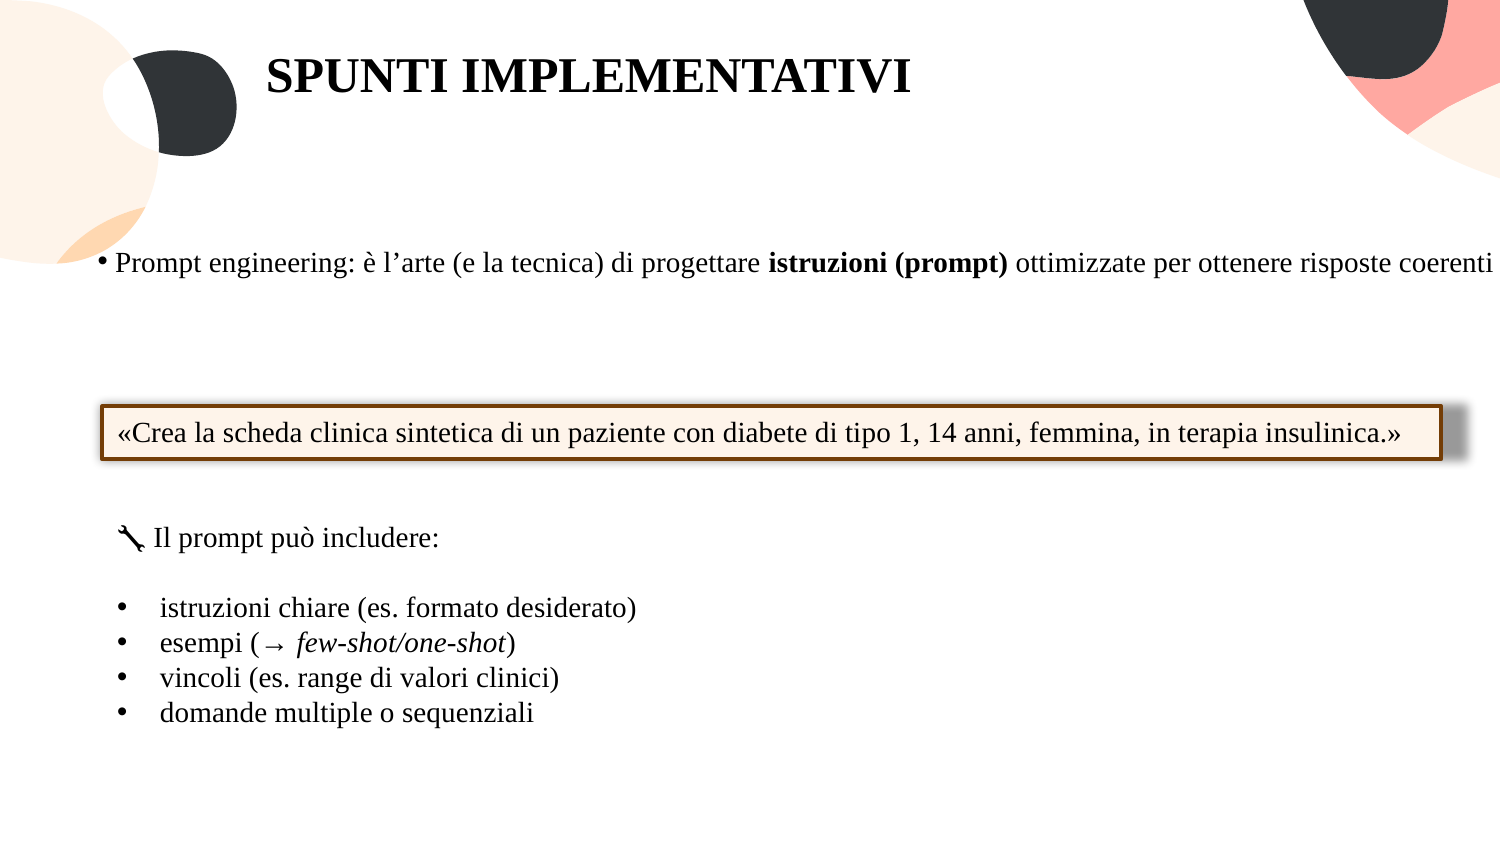

SPUNTI IMPLEMENTATIVI
Prompt engineering: è l’arte (e la tecnica) di progettare istruzioni (prompt) ottimizzate per ottenere risposte coerenti

«Crea la scheda clinica sintetica di un paziente con diabete di tipo 1, 14 anni, femmina, in terapia insulinica.»

🔧 Il prompt può includere:

 istruzioni chiare (es. formato desiderato)
 esempi (→ few-shot/one-shot)
 vincoli (es. range di valori clinici)
 domande multiple o sequenziali